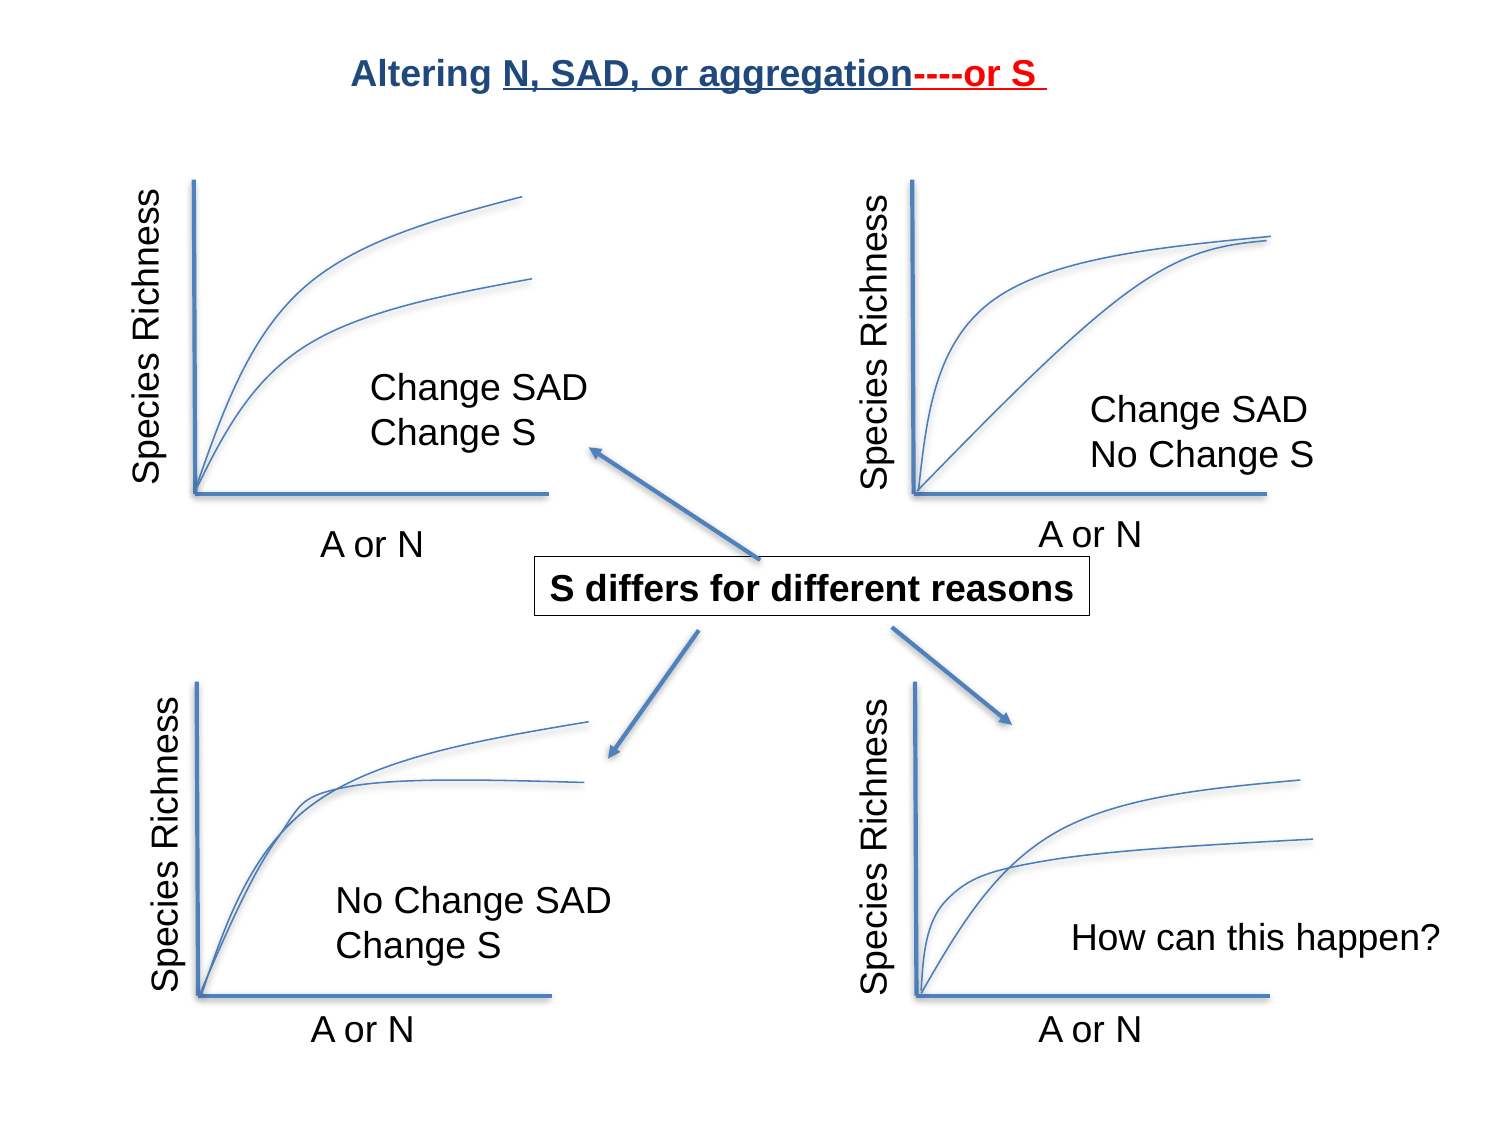

Altering N, SAD, or aggregation----or S

Species Richness
Species Richness
Change SAD
Change S
Change SAD
No Change S
A or N
A or N
S differs for different reasons

Species Richness
Species Richness

No Change SAD
Change S
How can this happen?
A or N
A or N